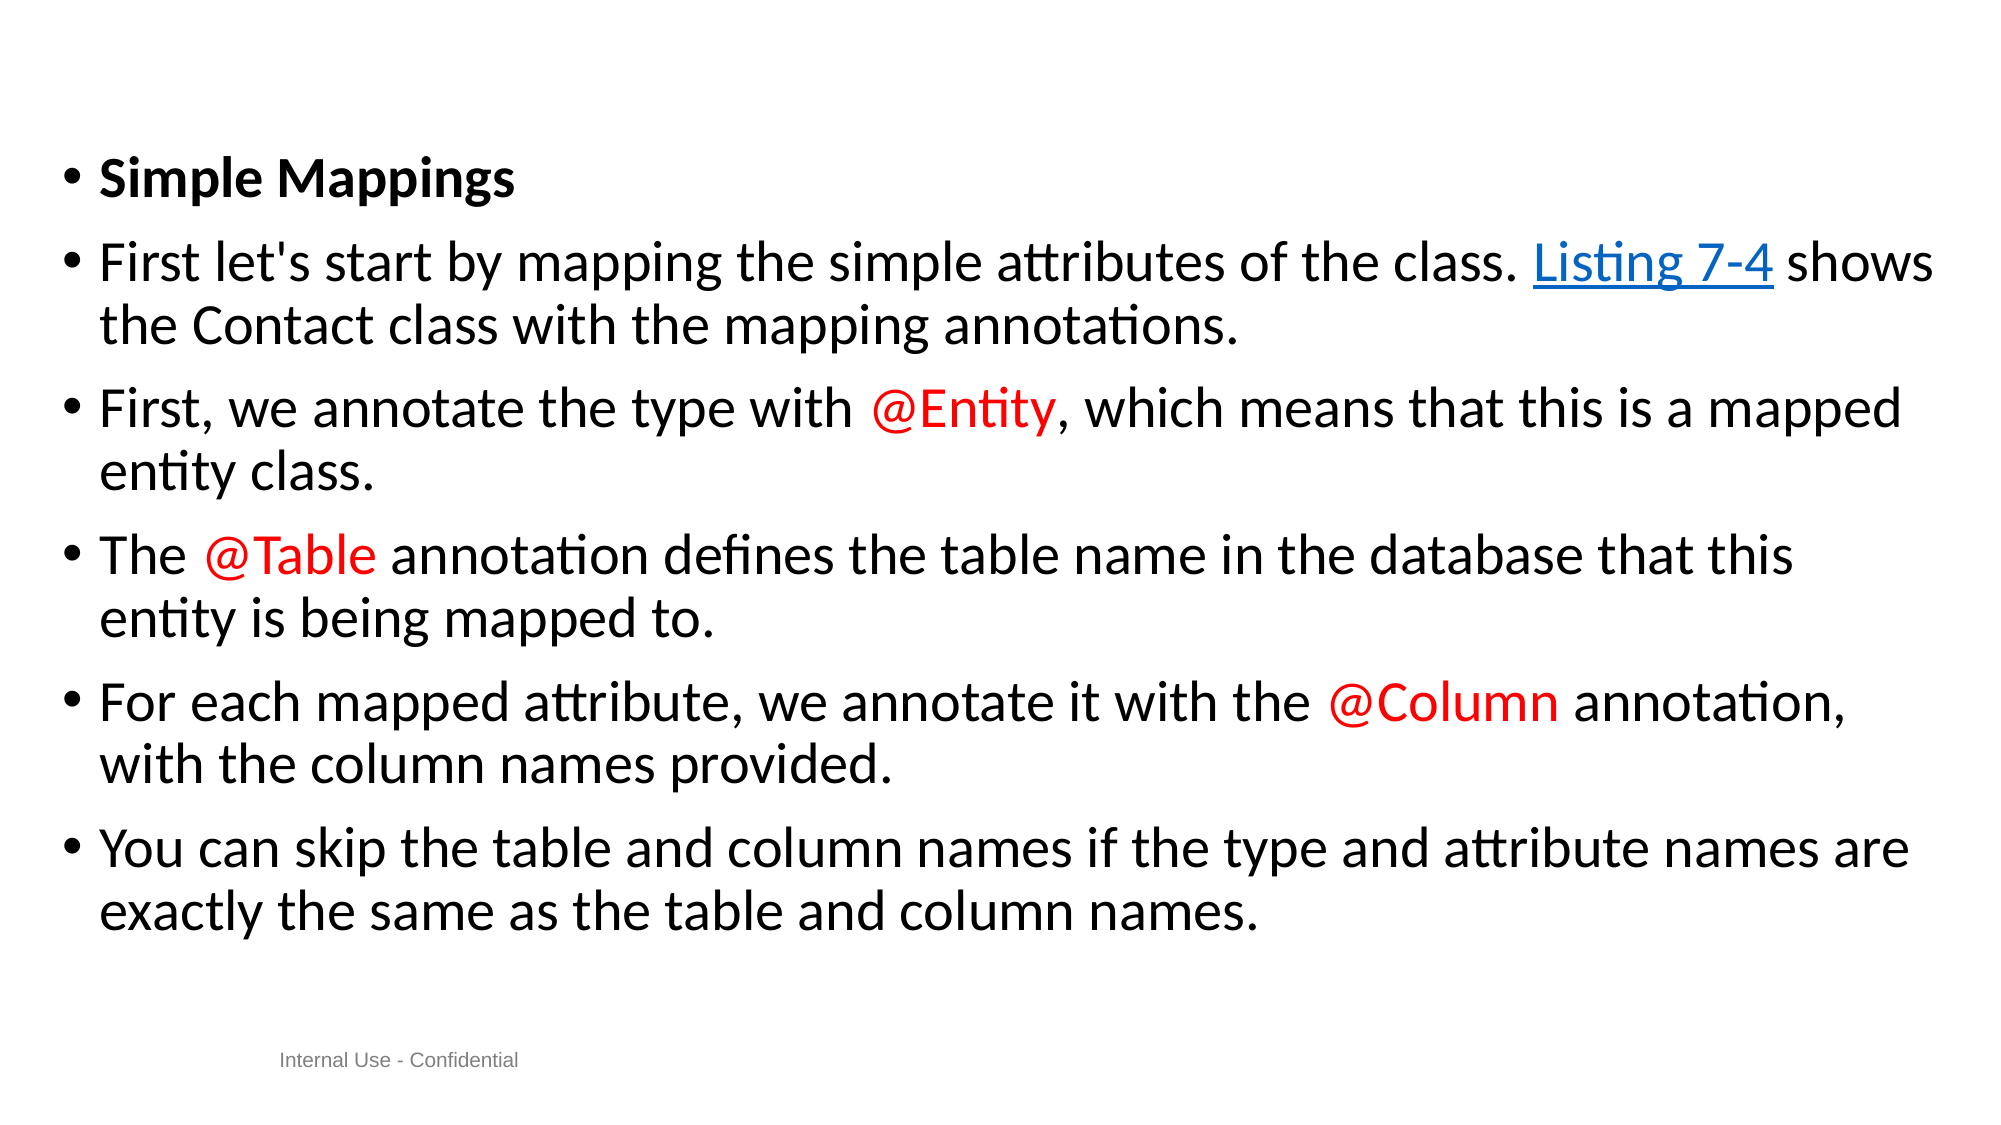

#
Simple Mappings
First let's start by mapping the simple attributes of the class. Listing 7-4 shows the Contact class with the mapping annotations.
First, we annotate the type with @Entity, which means that this is a mapped entity class.
The @Table annotation defines the table name in the database that this entity is being mapped to.
For each mapped attribute, we annotate it with the @Column annotation, with the column names provided.
You can skip the table and column names if the type and attribute names are exactly the same as the table and column names.